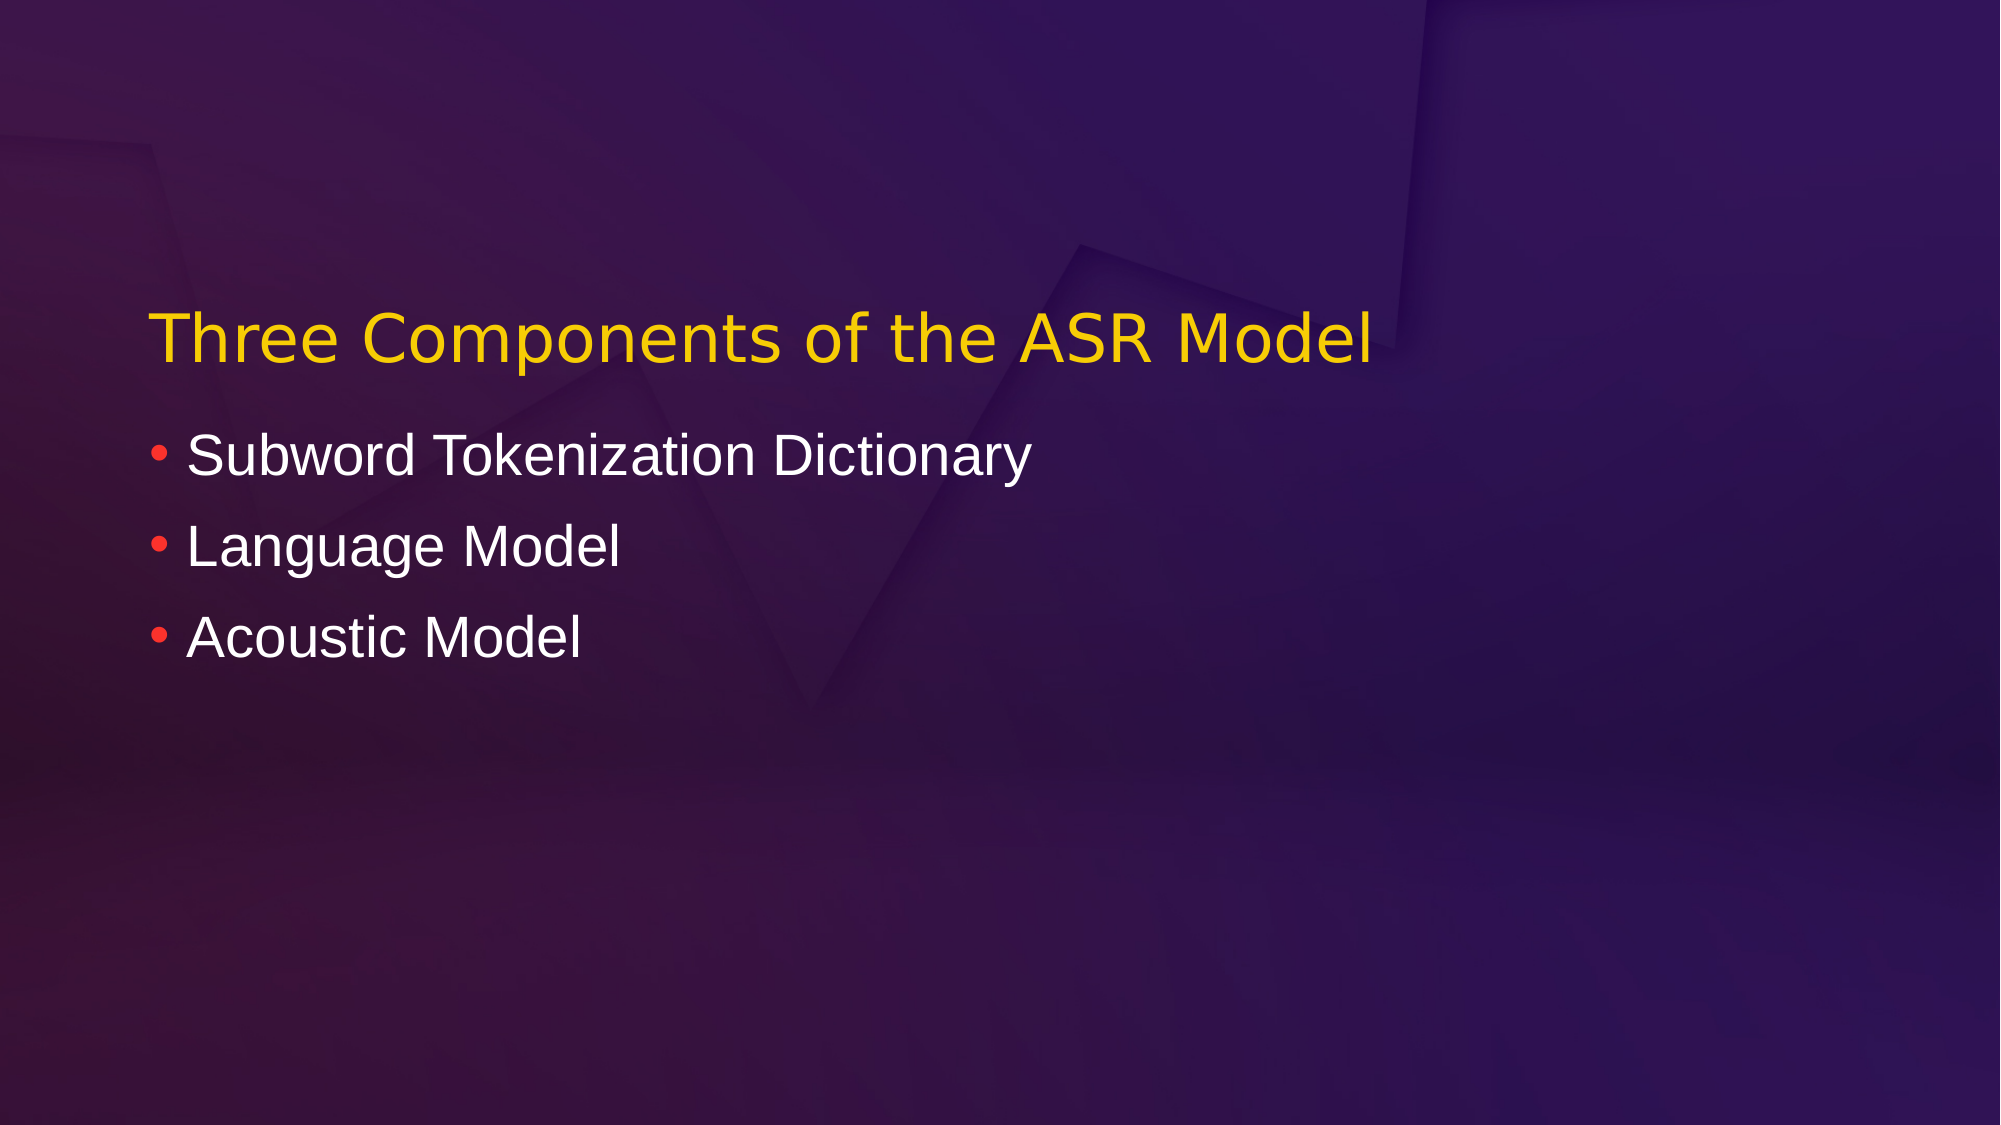

# Three Components of the ASR Model
Subword Tokenization Dictionary
Language Model
Acoustic Model